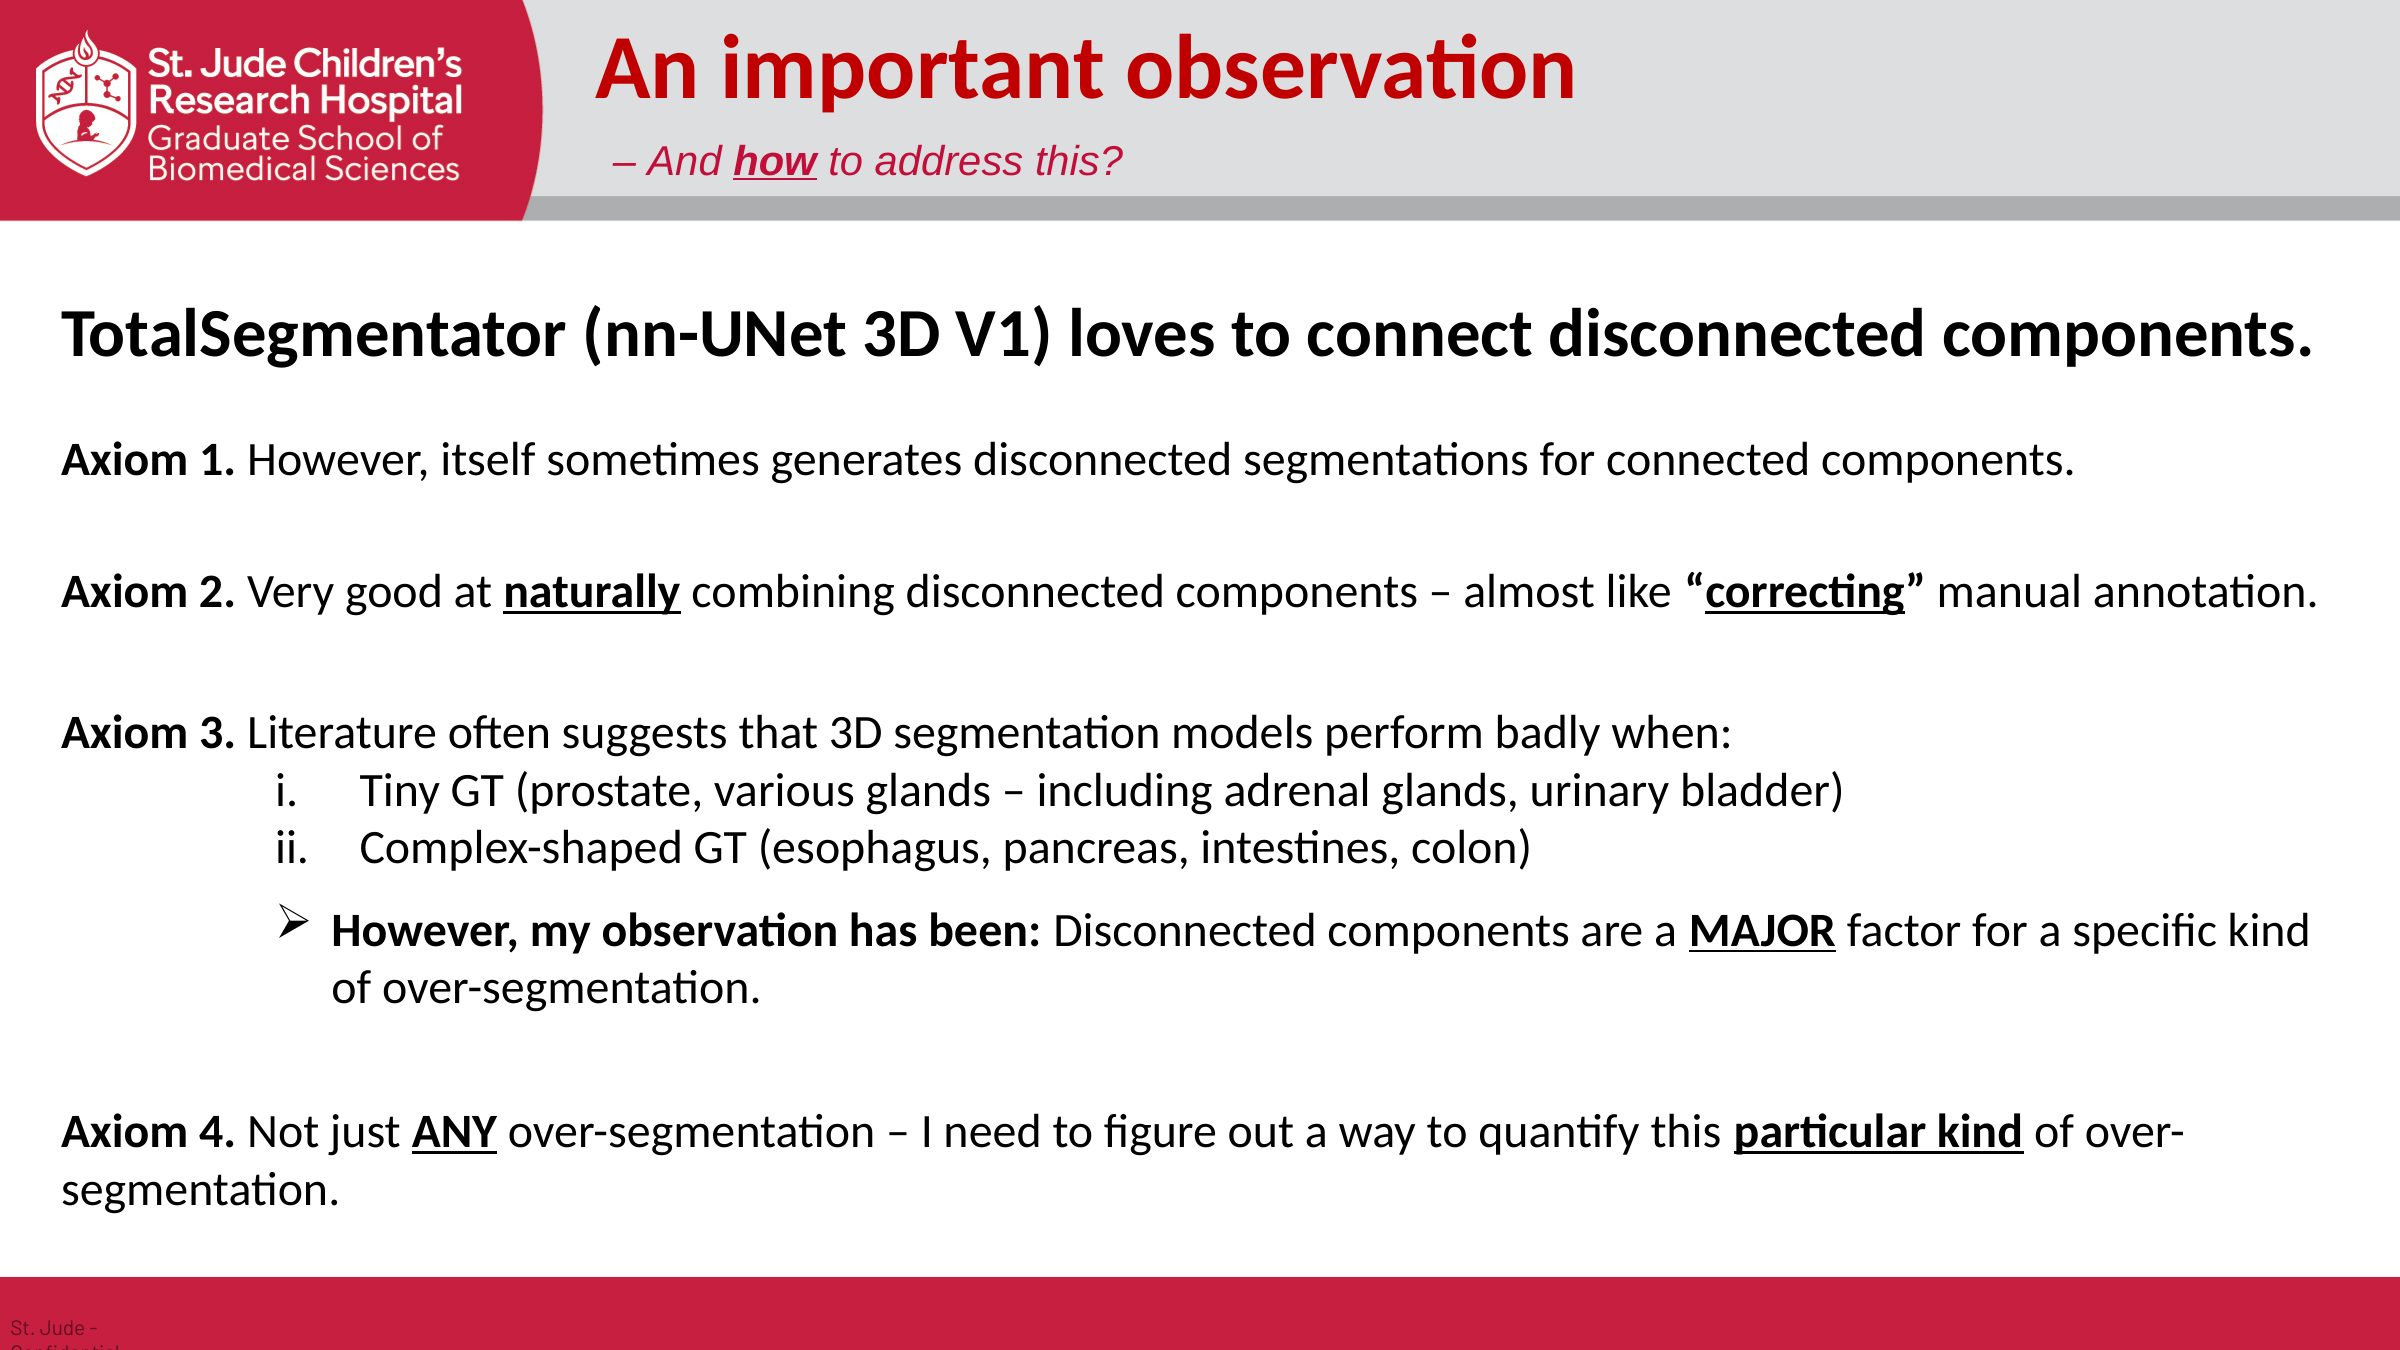

An important observation
– And how to address this?
TotalSegmentator (nn-UNet 3D V1) loves to connect disconnected components.
Axiom 1. However, itself sometimes generates disconnected segmentations for connected components.
Axiom 2. Very good at naturally combining disconnected components – almost like “correcting” manual annotation.
Axiom 3. Literature often suggests that 3D segmentation models perform badly when:
Tiny GT (prostate, various glands – including adrenal glands, urinary bladder)
Complex-shaped GT (esophagus, pancreas, intestines, colon)

However, my observation has been: Disconnected components are a MAJOR factor for a specific kind of over-segmentation.
Axiom 4. Not just ANY over-segmentation – I need to figure out a way to quantify this particular kind of over-segmentation.